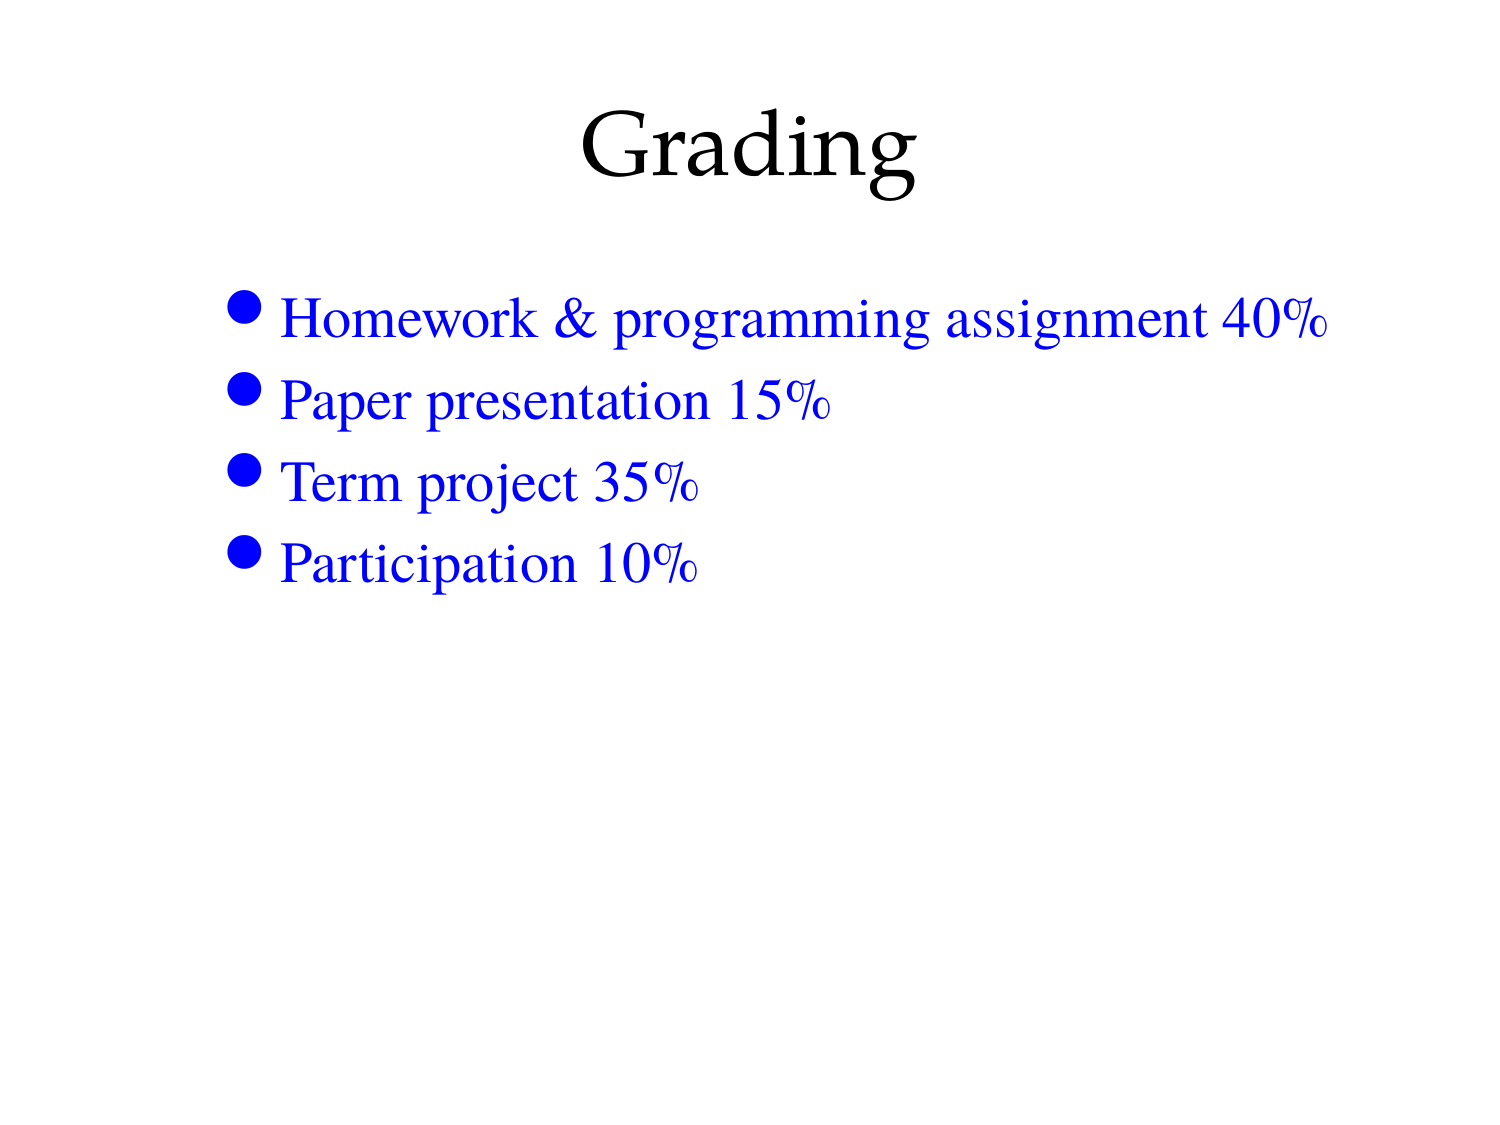

# Grading
Homework & programming assignment 40%
Paper presentation 15%
Term project 35%
Participation 10%